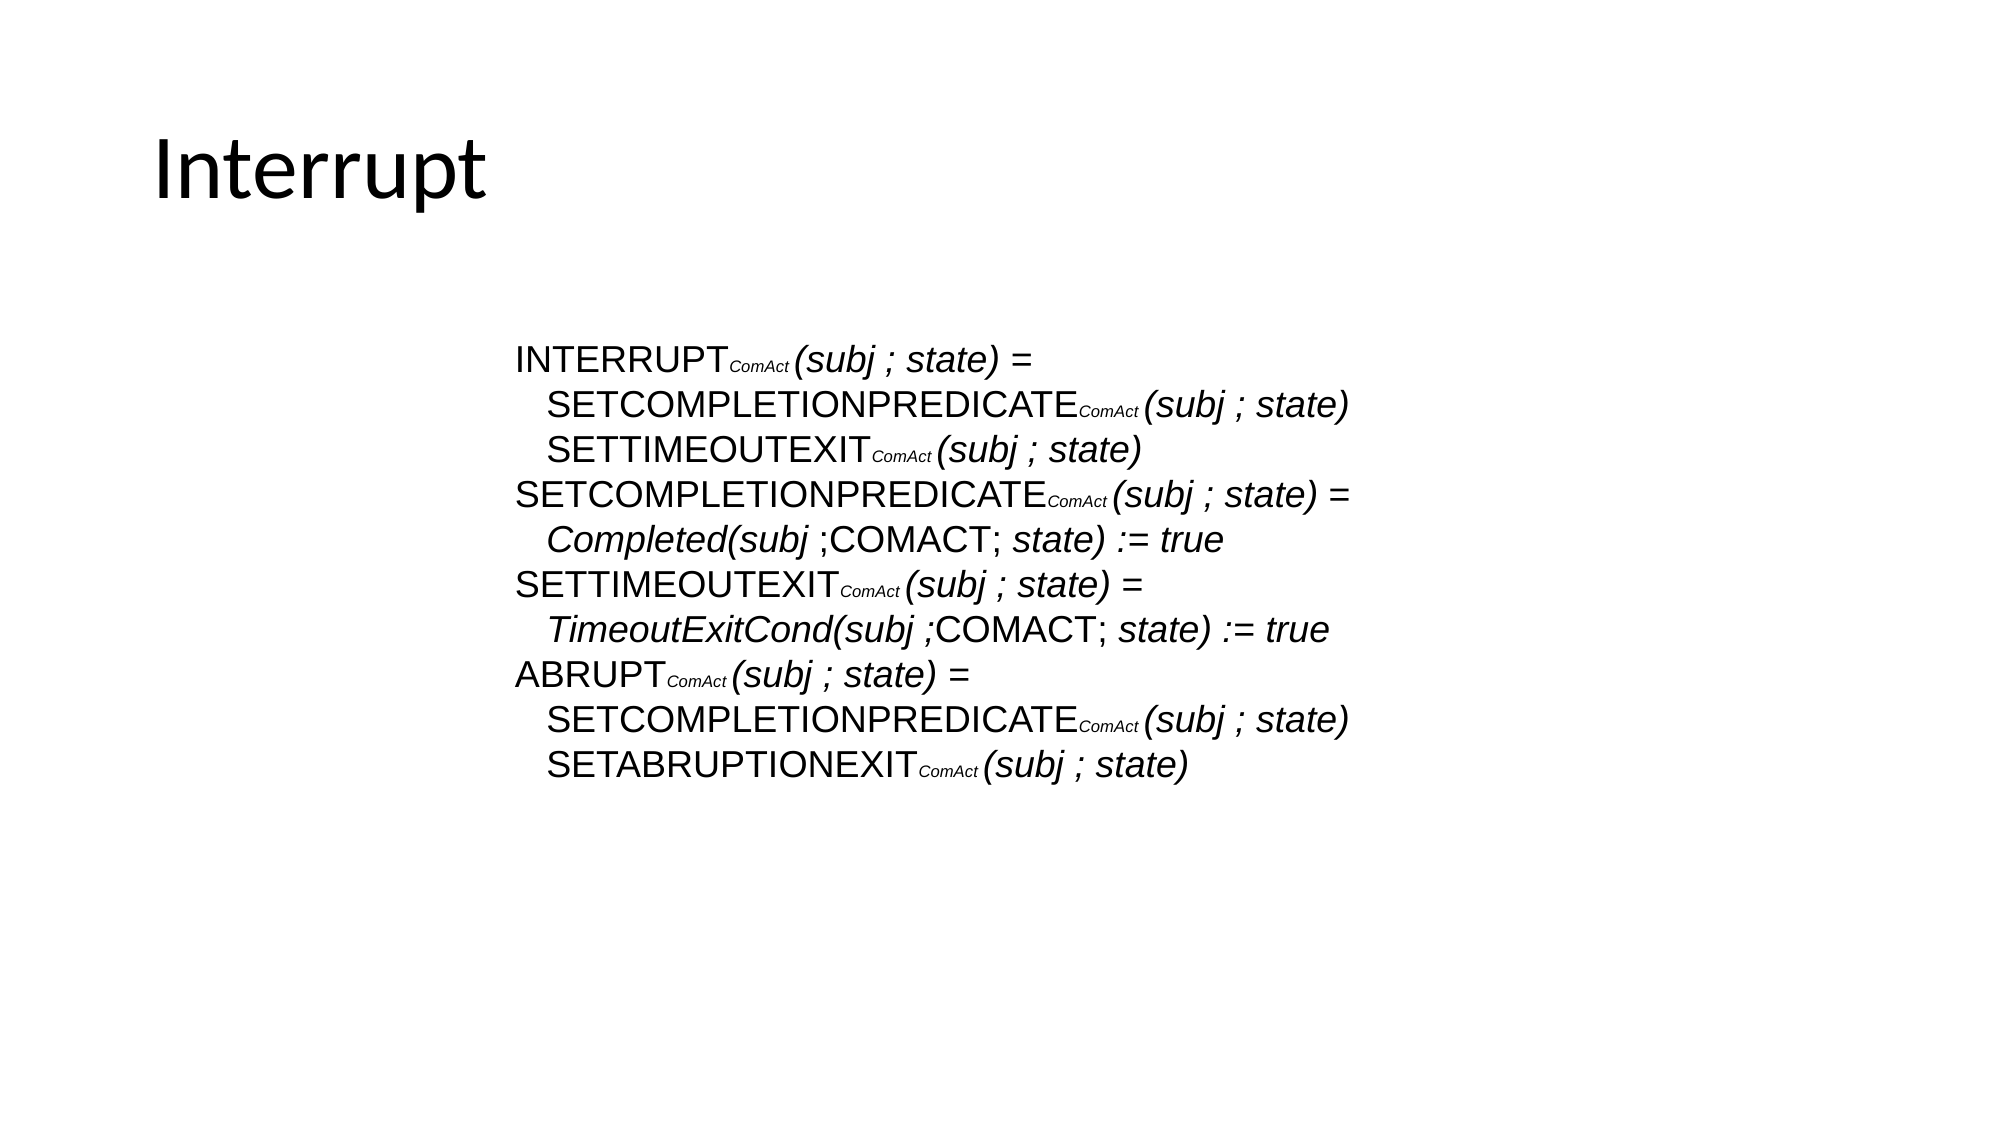

# Interrupt
INTERRUPTComAct (subj ; state) =
   SETCOMPLETIONPREDICATEComAct (subj ; state)
   SETTIMEOUTEXITComAct (subj ; state)
SETCOMPLETIONPREDICATEComAct (subj ; state) =
   Completed(subj ;COMACT; state) := true
SETTIMEOUTEXITComAct (subj ; state) =
   TimeoutExitCond(subj ;COMACT; state) := true
ABRUPTComAct (subj ; state) =
   SETCOMPLETIONPREDICATEComAct (subj ; state)
   SETABRUPTIONEXITComAct (subj ; state)